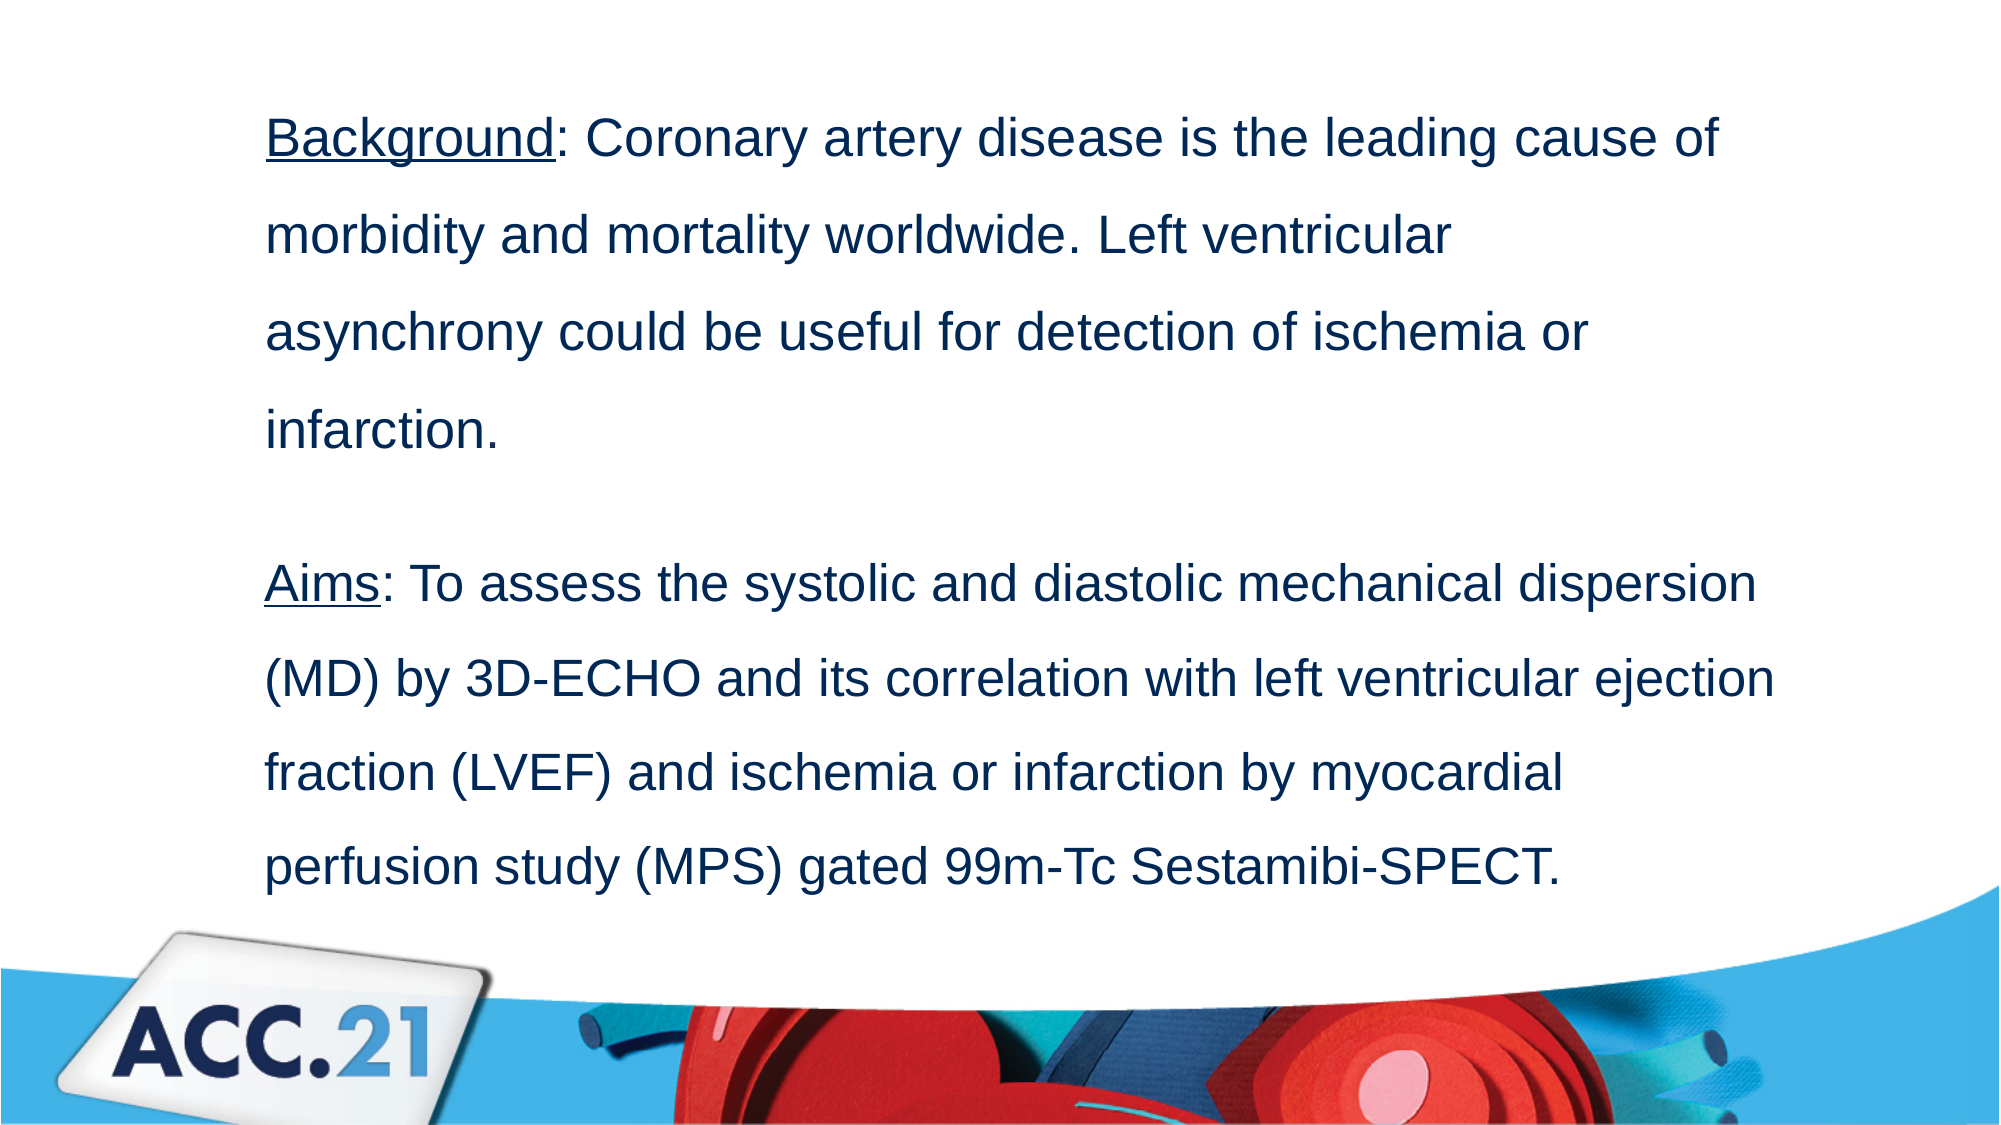

# Background: Coronary artery disease is the leading cause of morbidity and mortality worldwide. Left ventricular asynchrony could be useful for detection of ischemia or infarction.
Aims: To assess the systolic and diastolic mechanical dispersion (MD) by 3D-ECHO and its correlation with left ventricular ejection fraction (LVEF) and ischemia or infarction by myocardial perfusion study (MPS) gated 99m-Tc Sestamibi-SPECT.